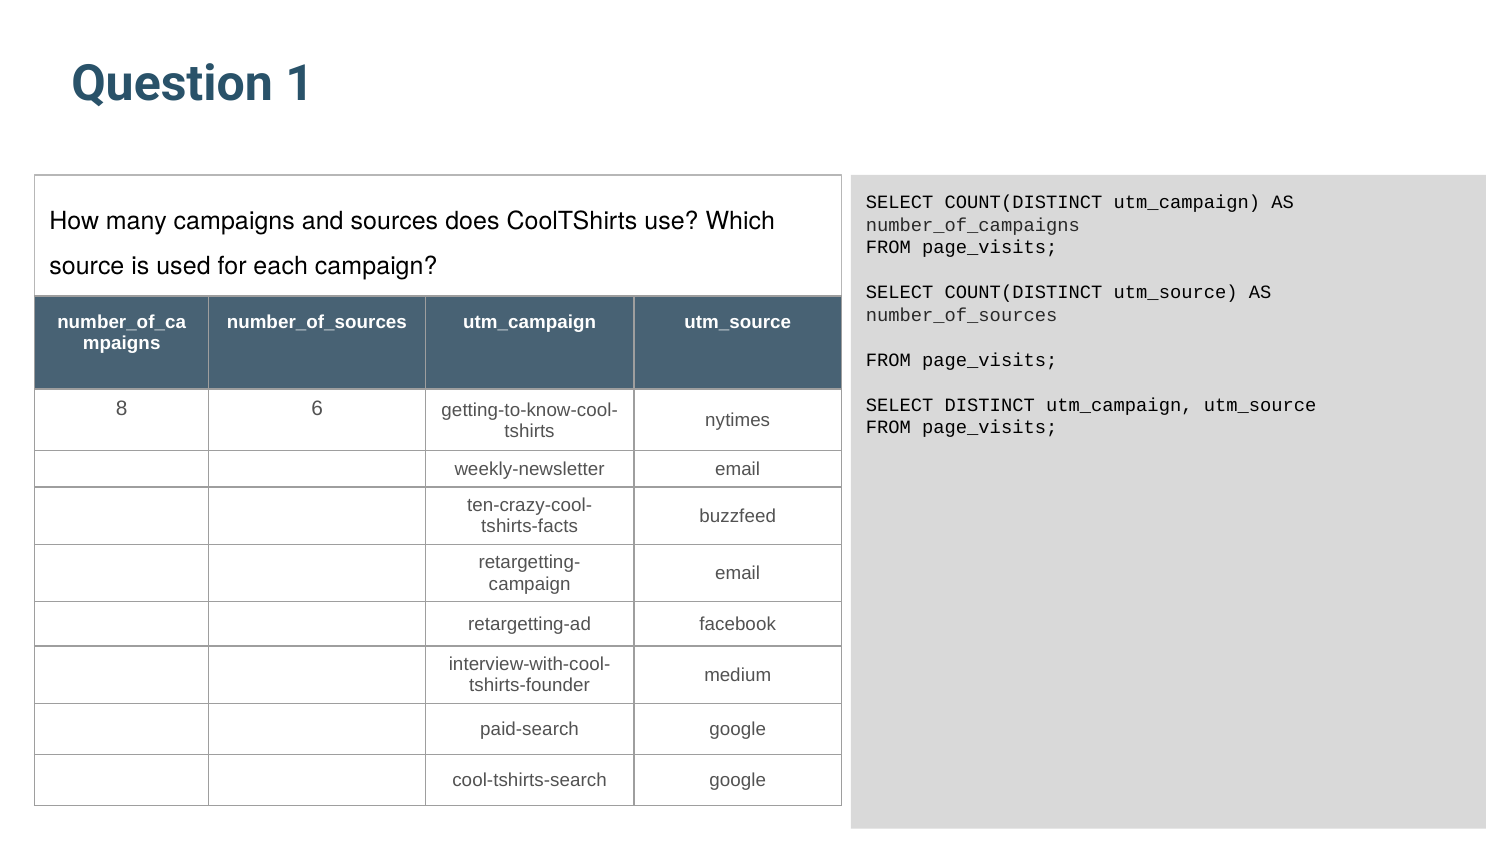

Question 1

SELECT COUNT(DISTINCT utm_campaign) AS number_of_campaigns
FROM page_visits;

SELECT COUNT(DISTINCT utm_source) AS number_of_sources

FROM page_visits;

SELECT DISTINCT utm_campaign, utm_source
FROM page_visits;

How many campaigns and sources does CoolTShirts use? Which source is used for each campaign?

| number\_of\_campaigns | number\_of\_sources | utm\_campaign | utm\_source |
| --- | --- | --- | --- |
| 8 | 6 | getting-to-know-cool-tshirts | nytimes |
|  |  | weekly-newsletter | email |
|  |  | ten-crazy-cool-tshirts-facts | buzzfeed |
|  |  | retargetting-campaign | email |
|  |  | retargetting-ad | facebook |
|  |  | interview-with-cool-tshirts-founder | medium |
|  |  | paid-search | google |
|  |  | cool-tshirts-search | google |